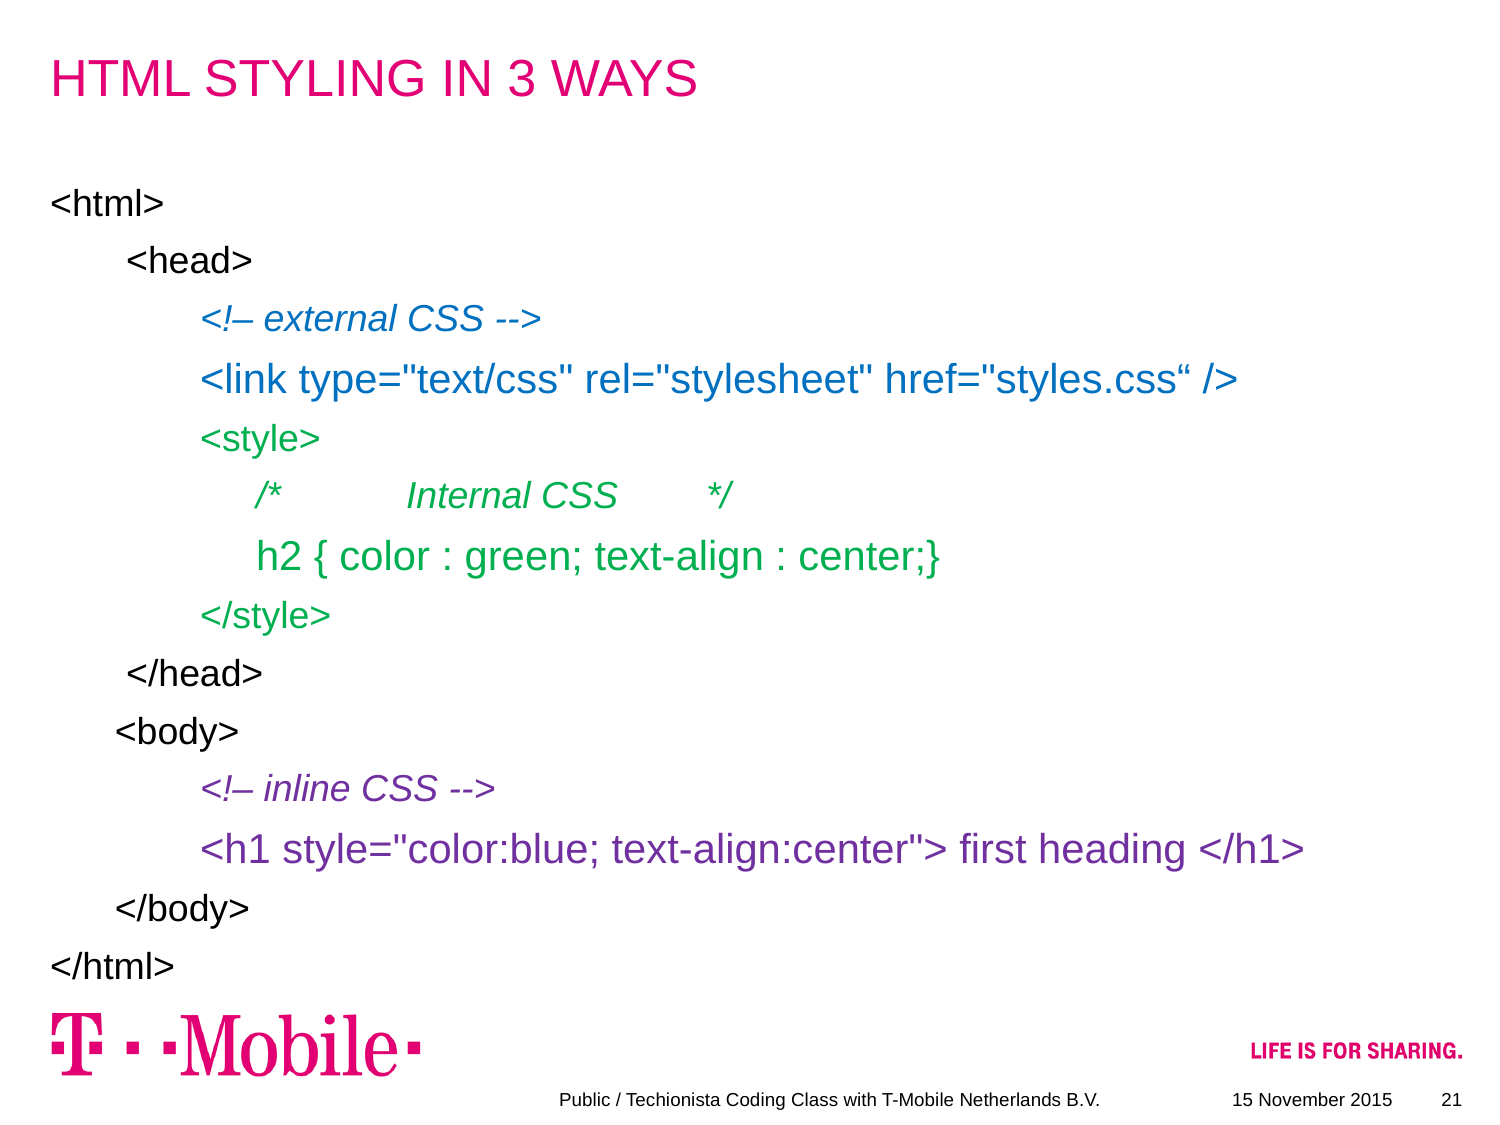

# HTML STYLING IN 3 WAYS
<html>
<head>
<!– external CSS -->
<link type="text/css" rel="stylesheet" href="styles.css“ />
<style>
/* 	Internal CSS 	*/
h2 { color : green; text-align : center;}
</style>
</head>
<body>
<!– inline CSS -->
<h1 style="color:blue; text-align:center"> first heading </h1>
</body>
</html>
Public / Techionista Coding Class with T-Mobile Netherlands B.V.
15 November 2015
21